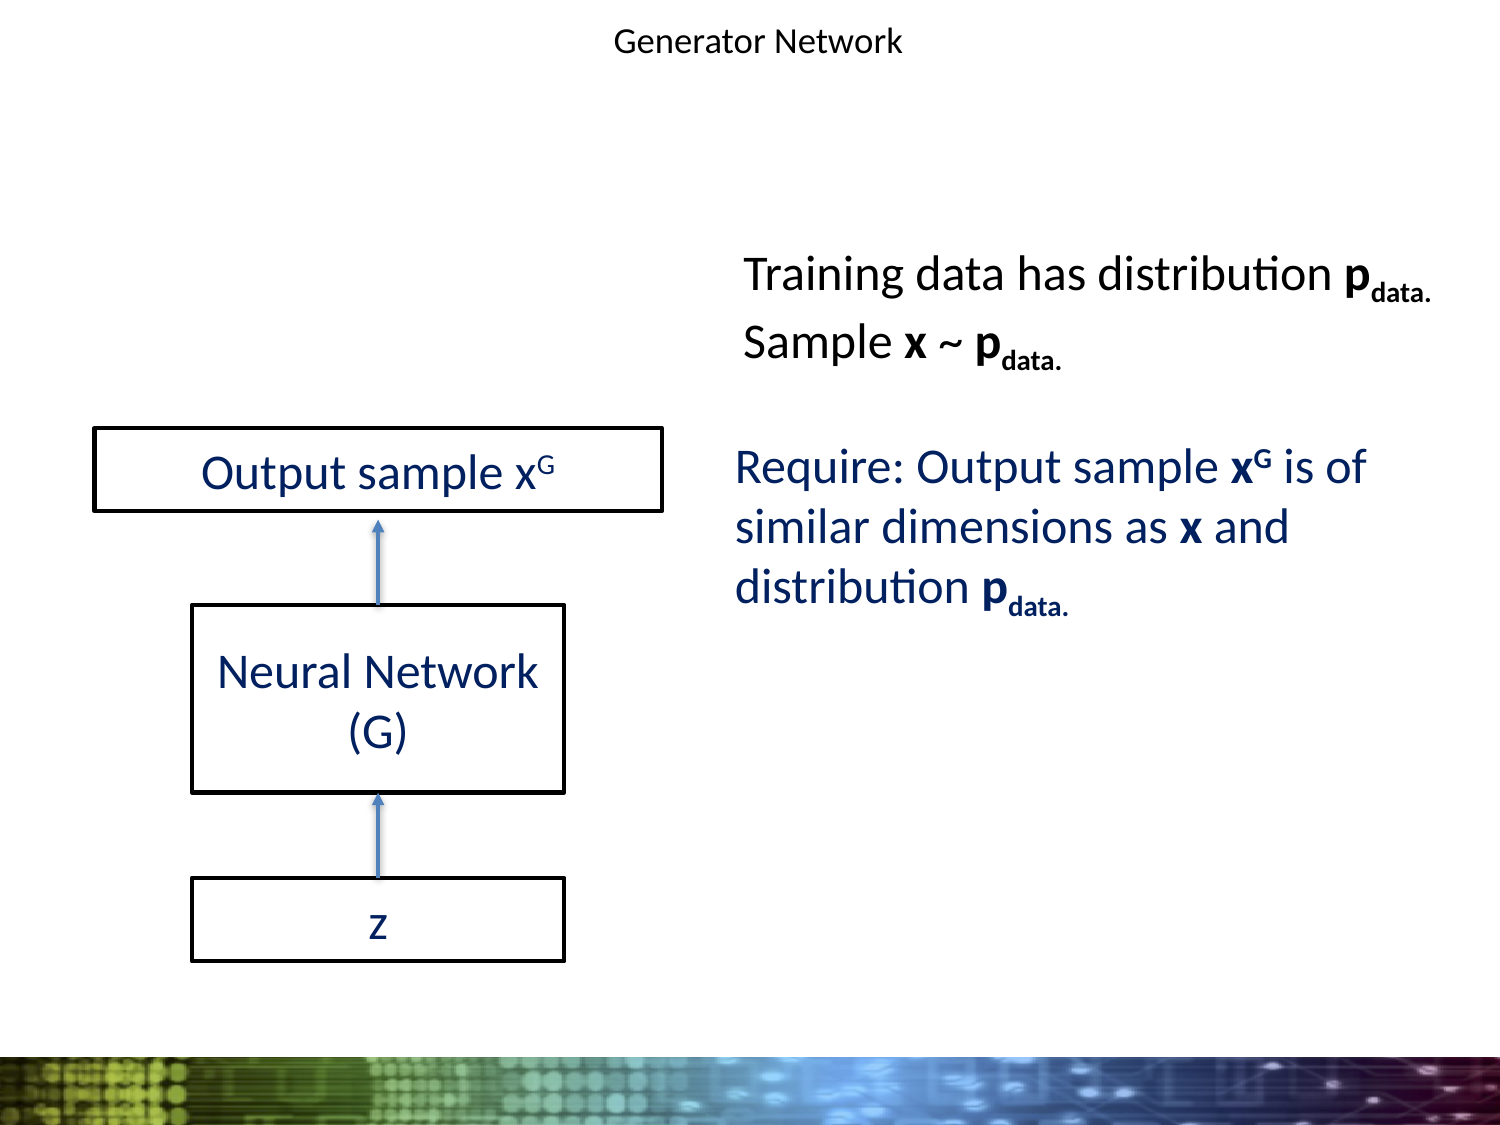

# Generator Network
Training data has distribution pdata.
Sample x ~ pdata.
Require: Output sample xG is of similar dimensions as x and distribution pdata.
Output sample xG
Neural Network
(G)
z